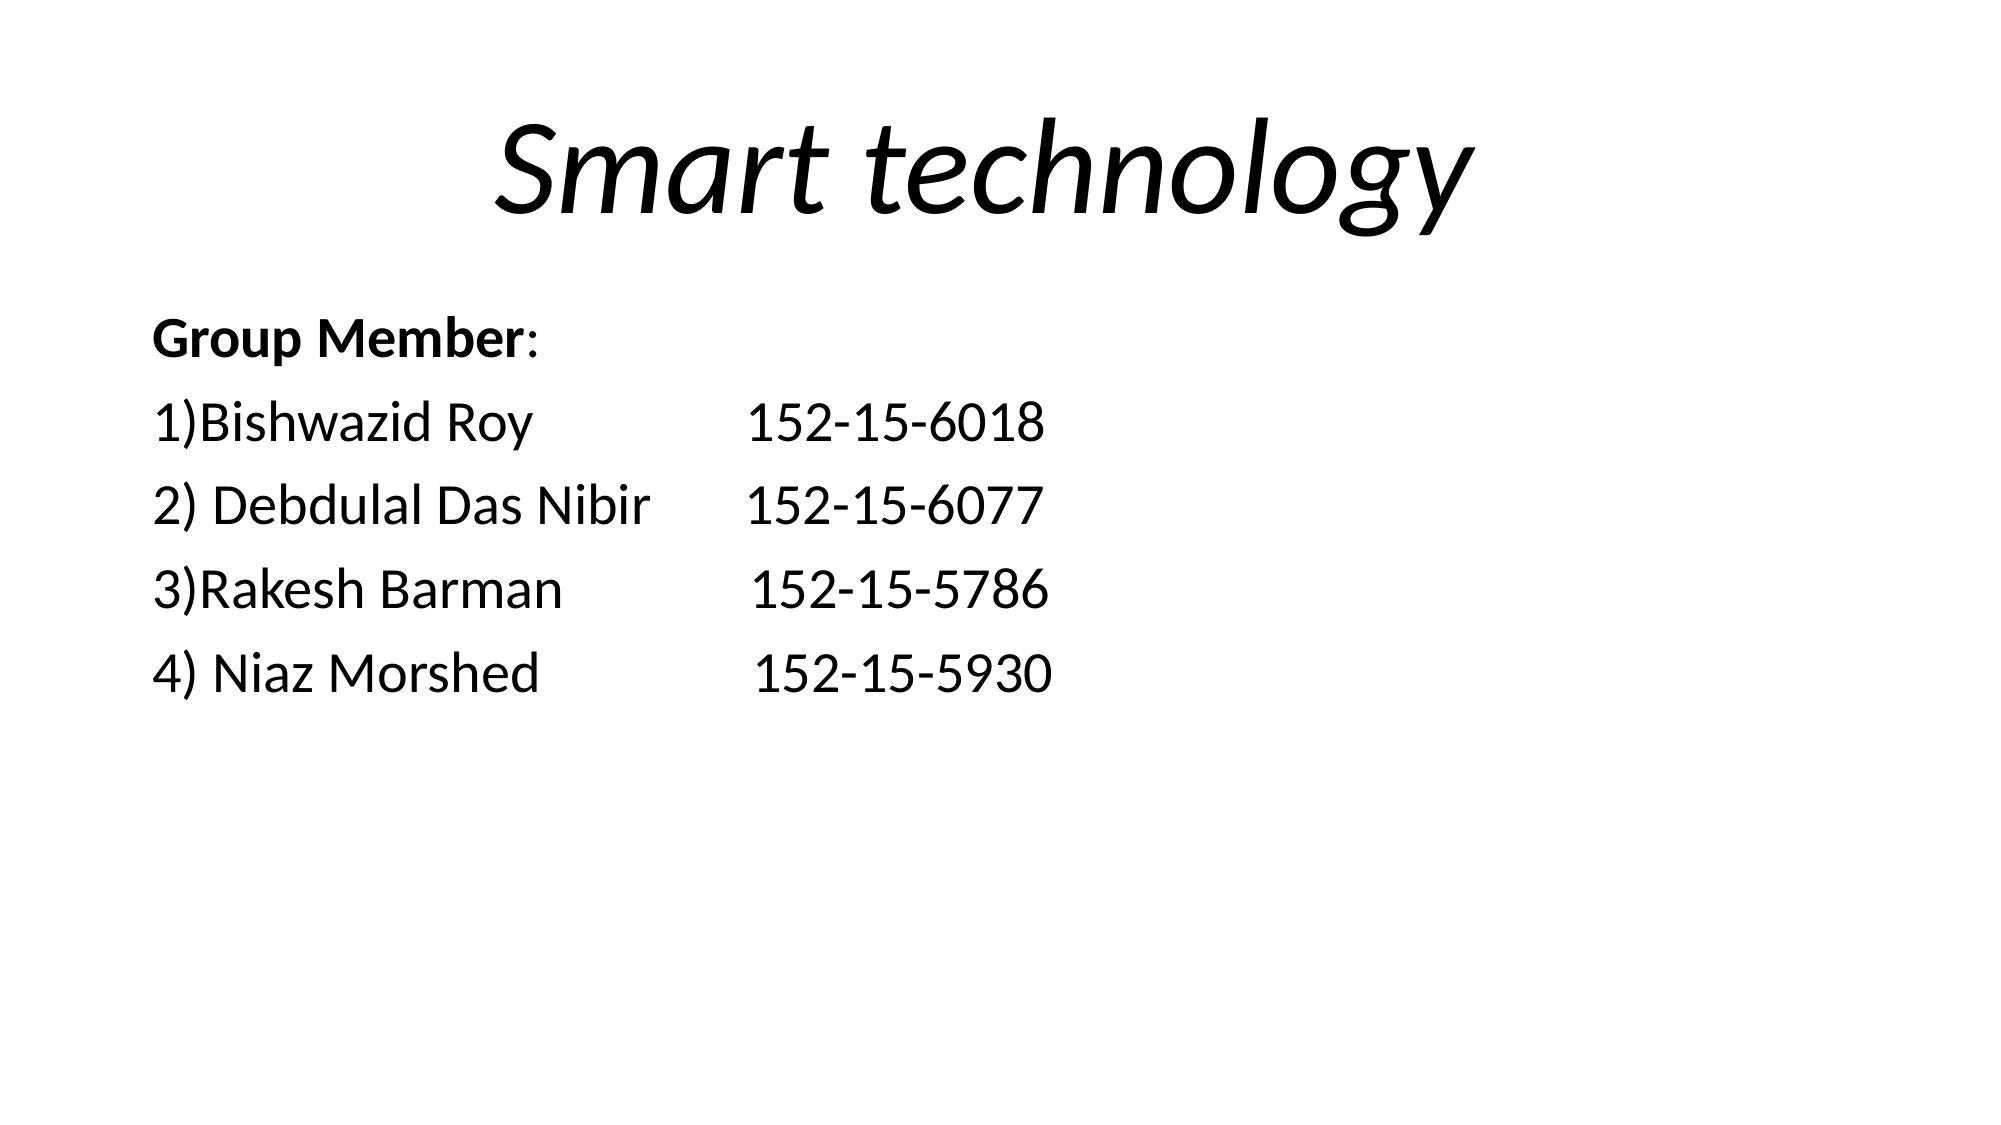

# Smart technology
Group Member:
1)Bishwazid Roy                152-15-6018
2) Debdulal Das Nibir       152-15-6077
3)Rakesh Barman              152-15-5786
4) Niaz Morshed                152-15-5930